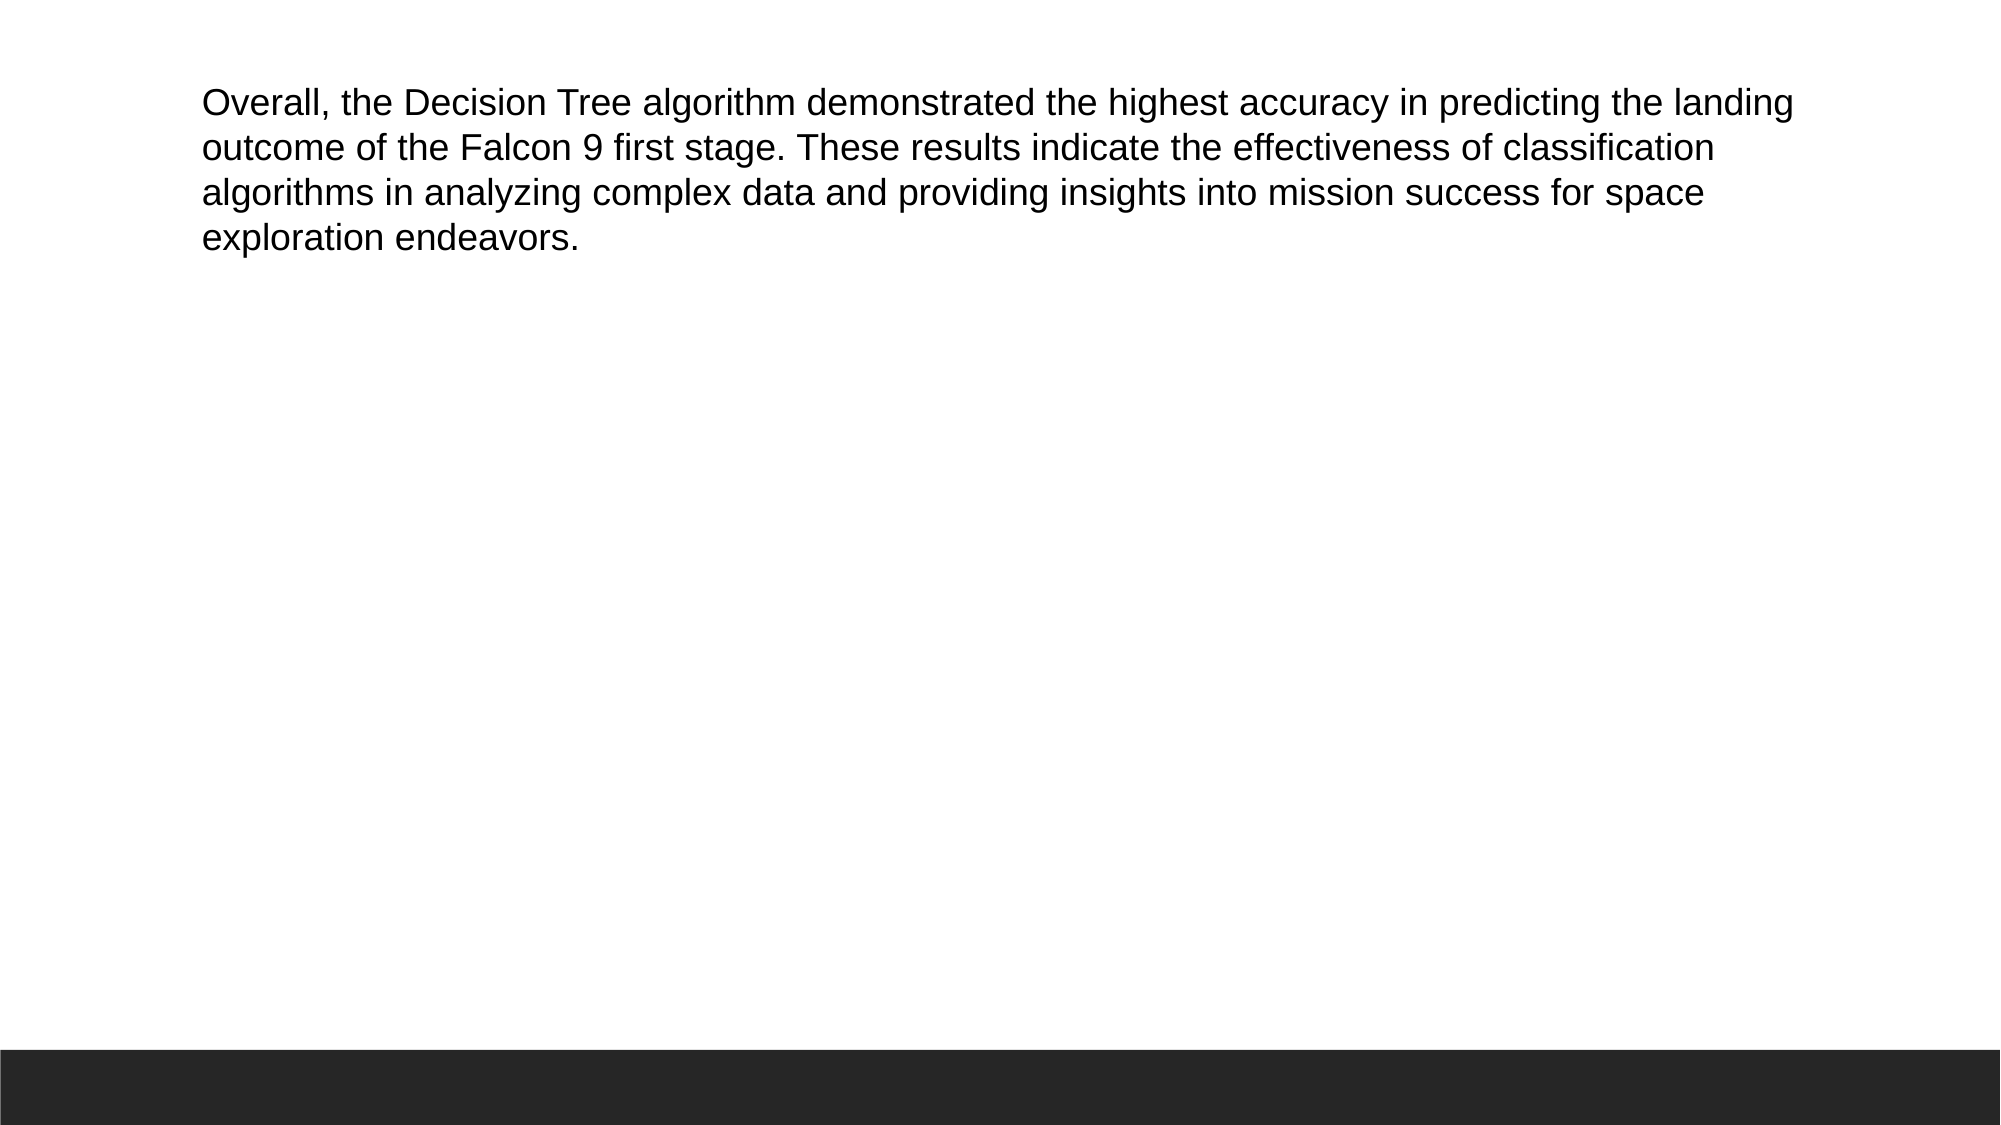

Overall, the Decision Tree algorithm demonstrated the highest accuracy in predicting the landing outcome of the Falcon 9 first stage. These results indicate the effectiveness of classification algorithms in analyzing complex data and providing insights into mission success for space exploration endeavors.